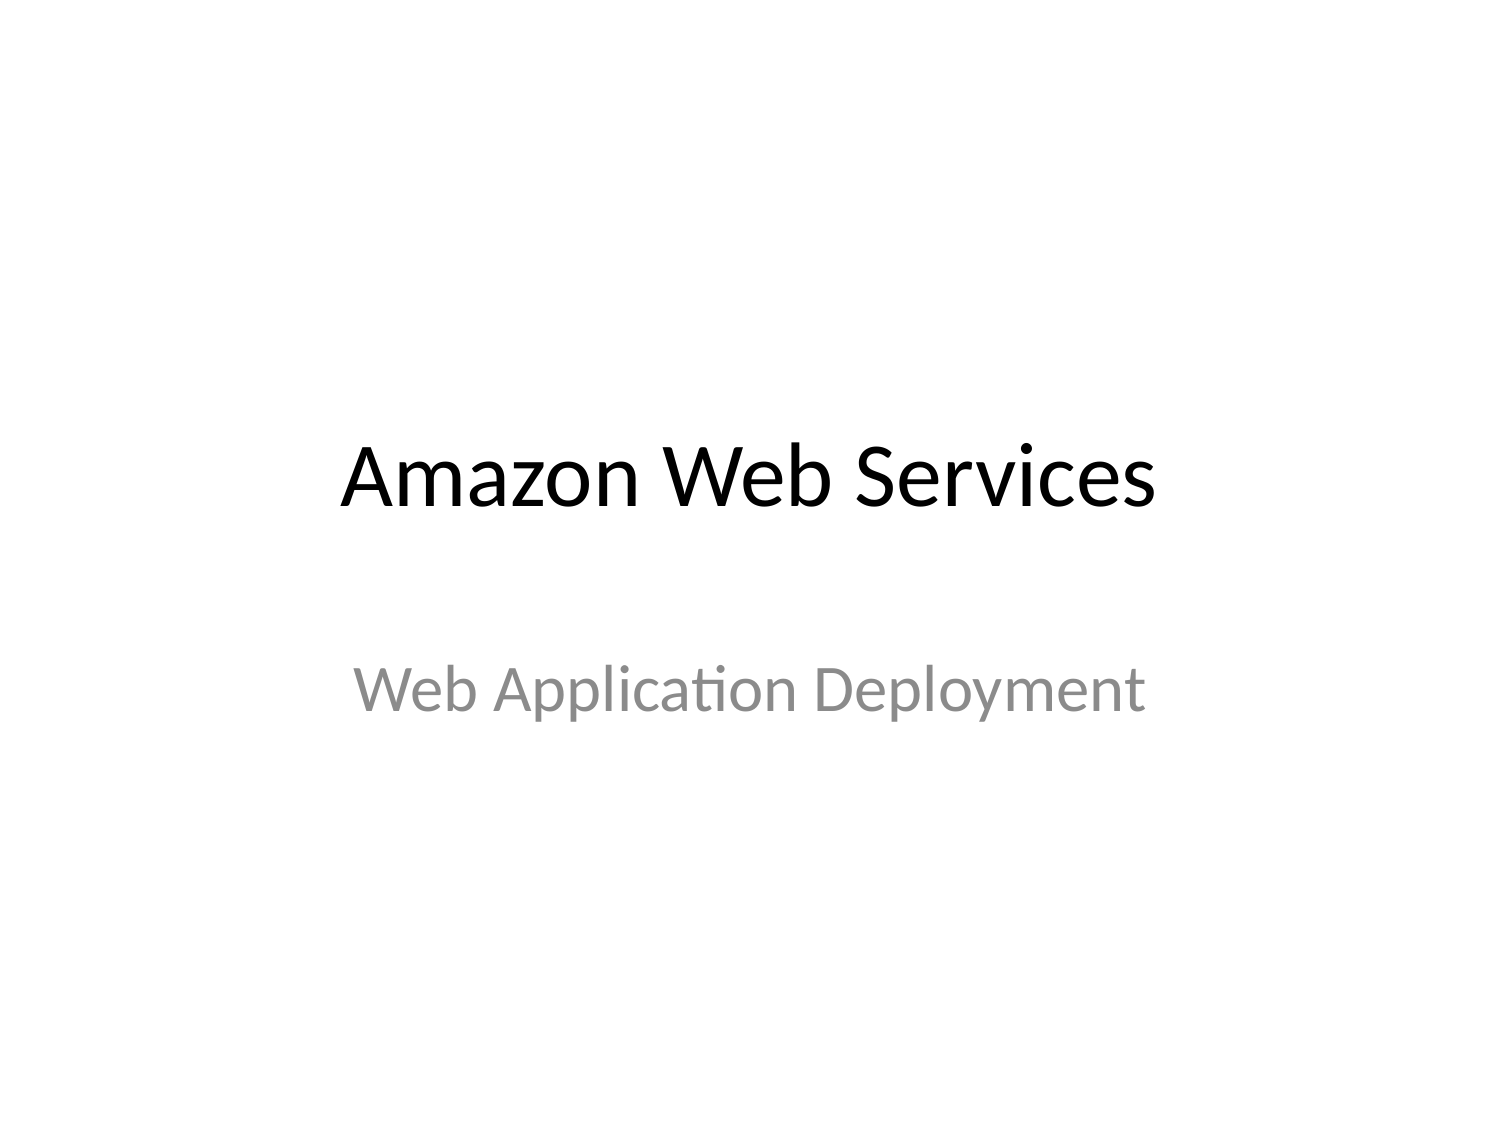

# Amazon Web Services
Web Application Deployment